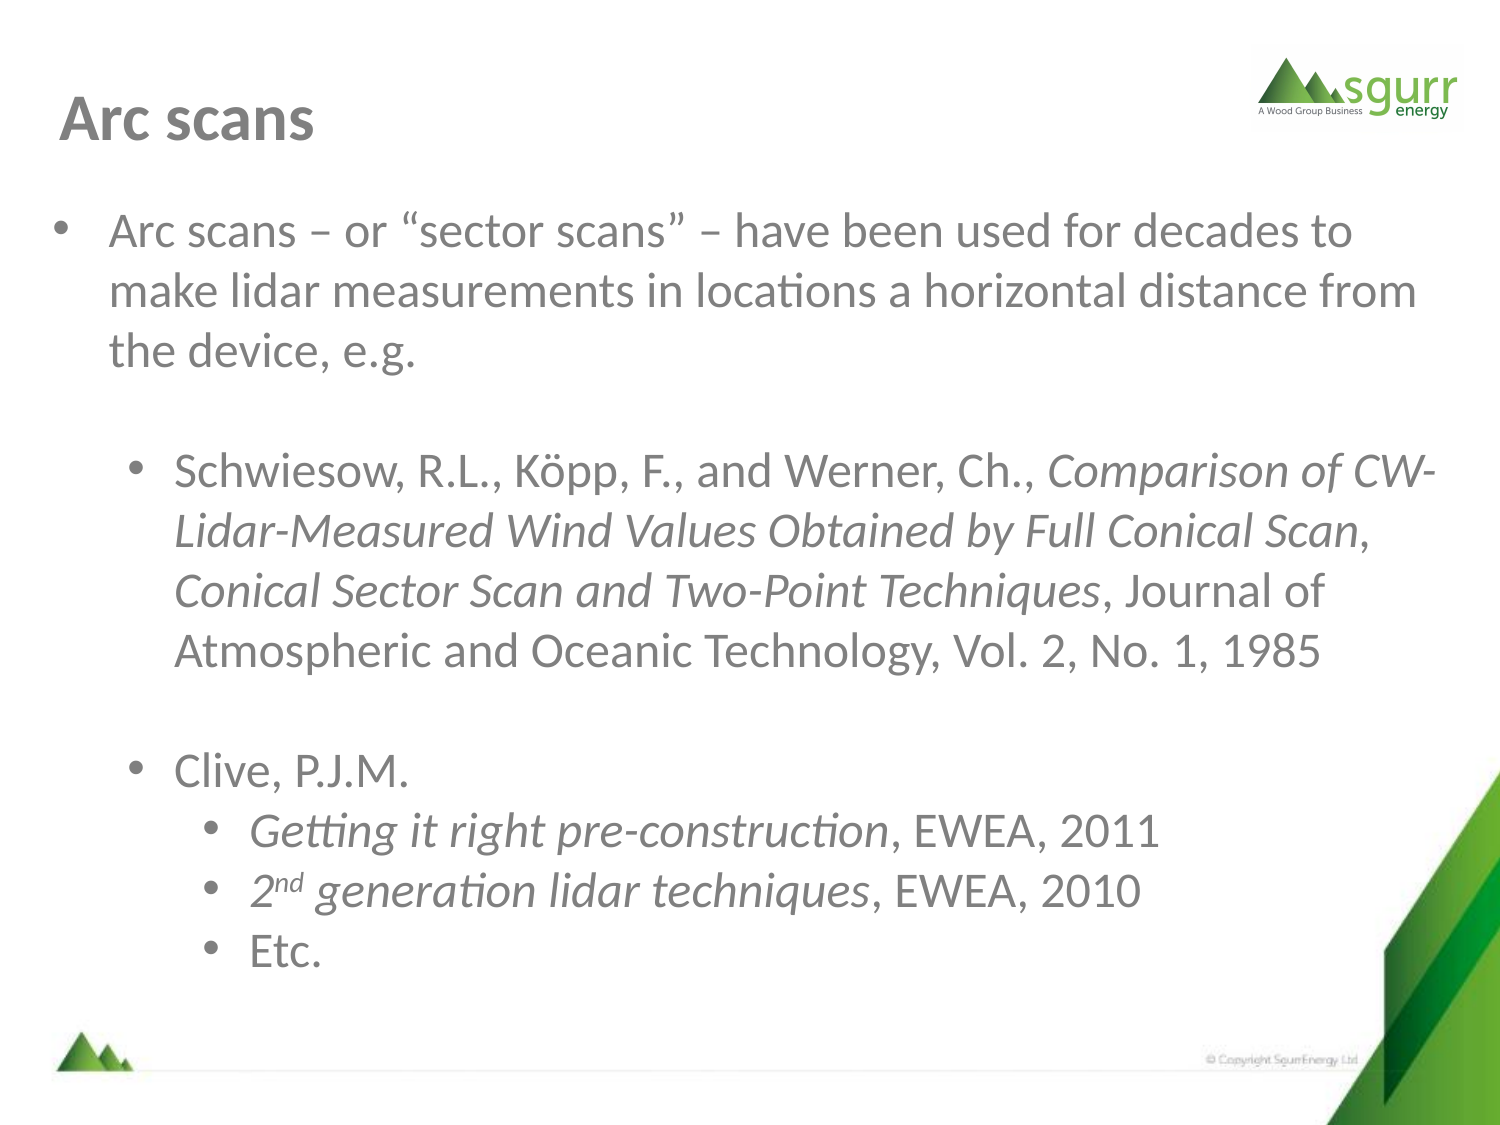

Arc scans
Arc scans – or “sector scans” – have been used for decades to make lidar measurements in locations a horizontal distance from the device, e.g.

Schwiesow, R.L., Köpp, F., and Werner, Ch., Comparison of CW-Lidar-Measured Wind Values Obtained by Full Conical Scan, Conical Sector Scan and Two-Point Techniques, Journal of Atmospheric and Oceanic Technology, Vol. 2, No. 1, 1985

Clive, P.J.M.
Getting it right pre-construction, EWEA, 2011
2nd generation lidar techniques, EWEA, 2010
Etc.